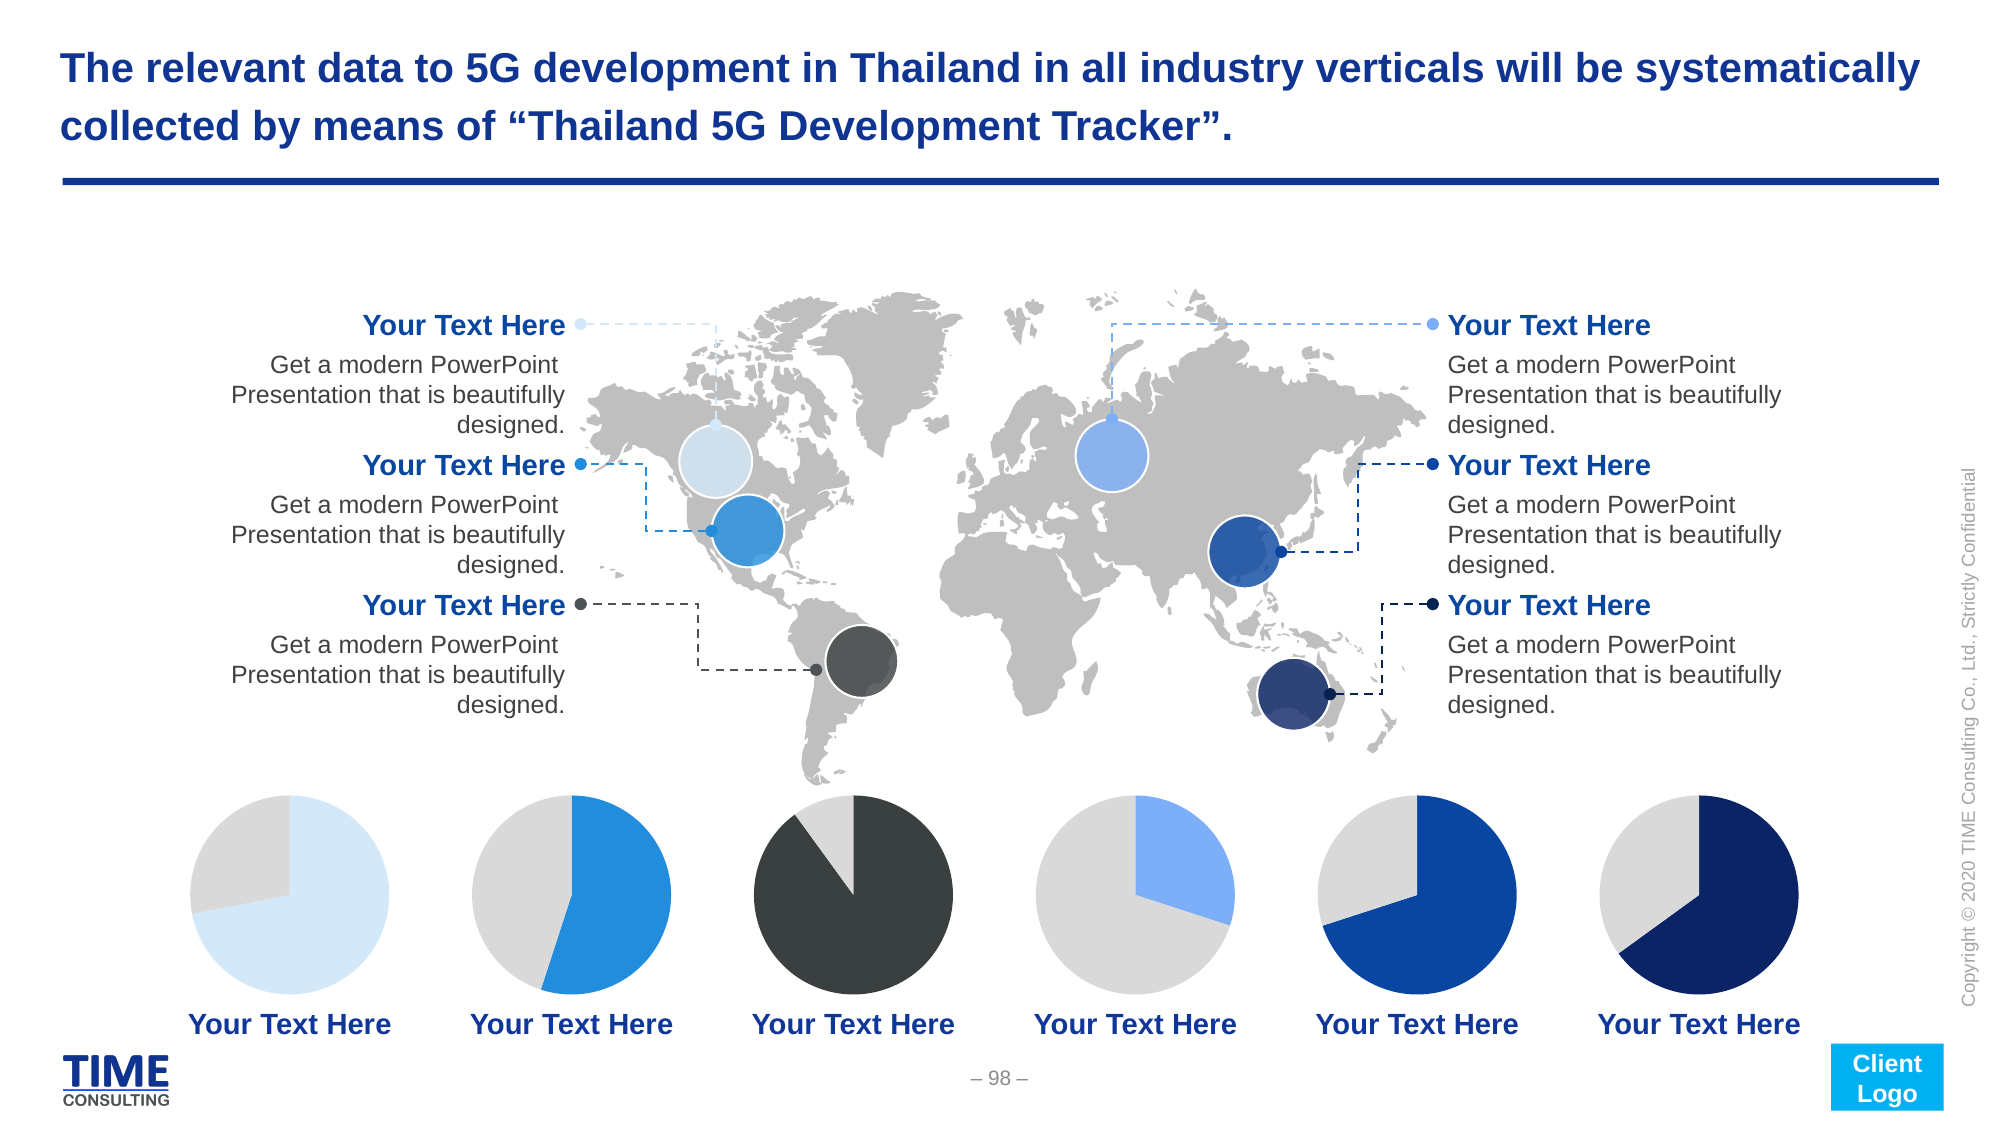

# The relevant data to 5G development in Thailand in all industry verticals will be systematically collected by means of “Thailand 5G Development Tracker”.

Your Text Here
Get a modern PowerPoint  Presentation that is beautifully designed.
Your Text Here
Get a modern PowerPoint  Presentation that is beautifully designed.

Your Text Here
Get a modern PowerPoint  Presentation that is beautifully designed.
Your Text Here
Get a modern PowerPoint  Presentation that is beautifully designed.

Your Text Here
Get a modern PowerPoint  Presentation that is beautifully designed.
Your Text Here
Get a modern PowerPoint  Presentation that is beautifully designed.

### Chart

| Category | Sales |
|---|---|
| 1st Qtr | 8.2 |
| 2nd Qtr | 3.2 |

### Chart

| Category | Sales |
|---|---|
| 1st Qtr | 55.0 |
| 2nd Qtr | 45.0 |

### Chart

| Category | Sales |
|---|---|
| 1st Qtr | 90.0 |
| 2nd Qtr | 10.0 |

### Chart

| Category | Sales |
|---|---|
| 1st Qtr | 30.0 |
| 2nd Qtr | 70.0 |

### Chart

| Category | Sales |
|---|---|
| 1st Qtr | 70.0 |
| 2nd Qtr | 30.0 |

### Chart

| Category | Sales |
|---|---|
| 1st Qtr | 65.0 |
| 2nd Qtr | 35.0 |
Your Text Here
Your Text Here
Your Text Here
Your Text Here
Your Text Here
Your Text Here
Client Logo